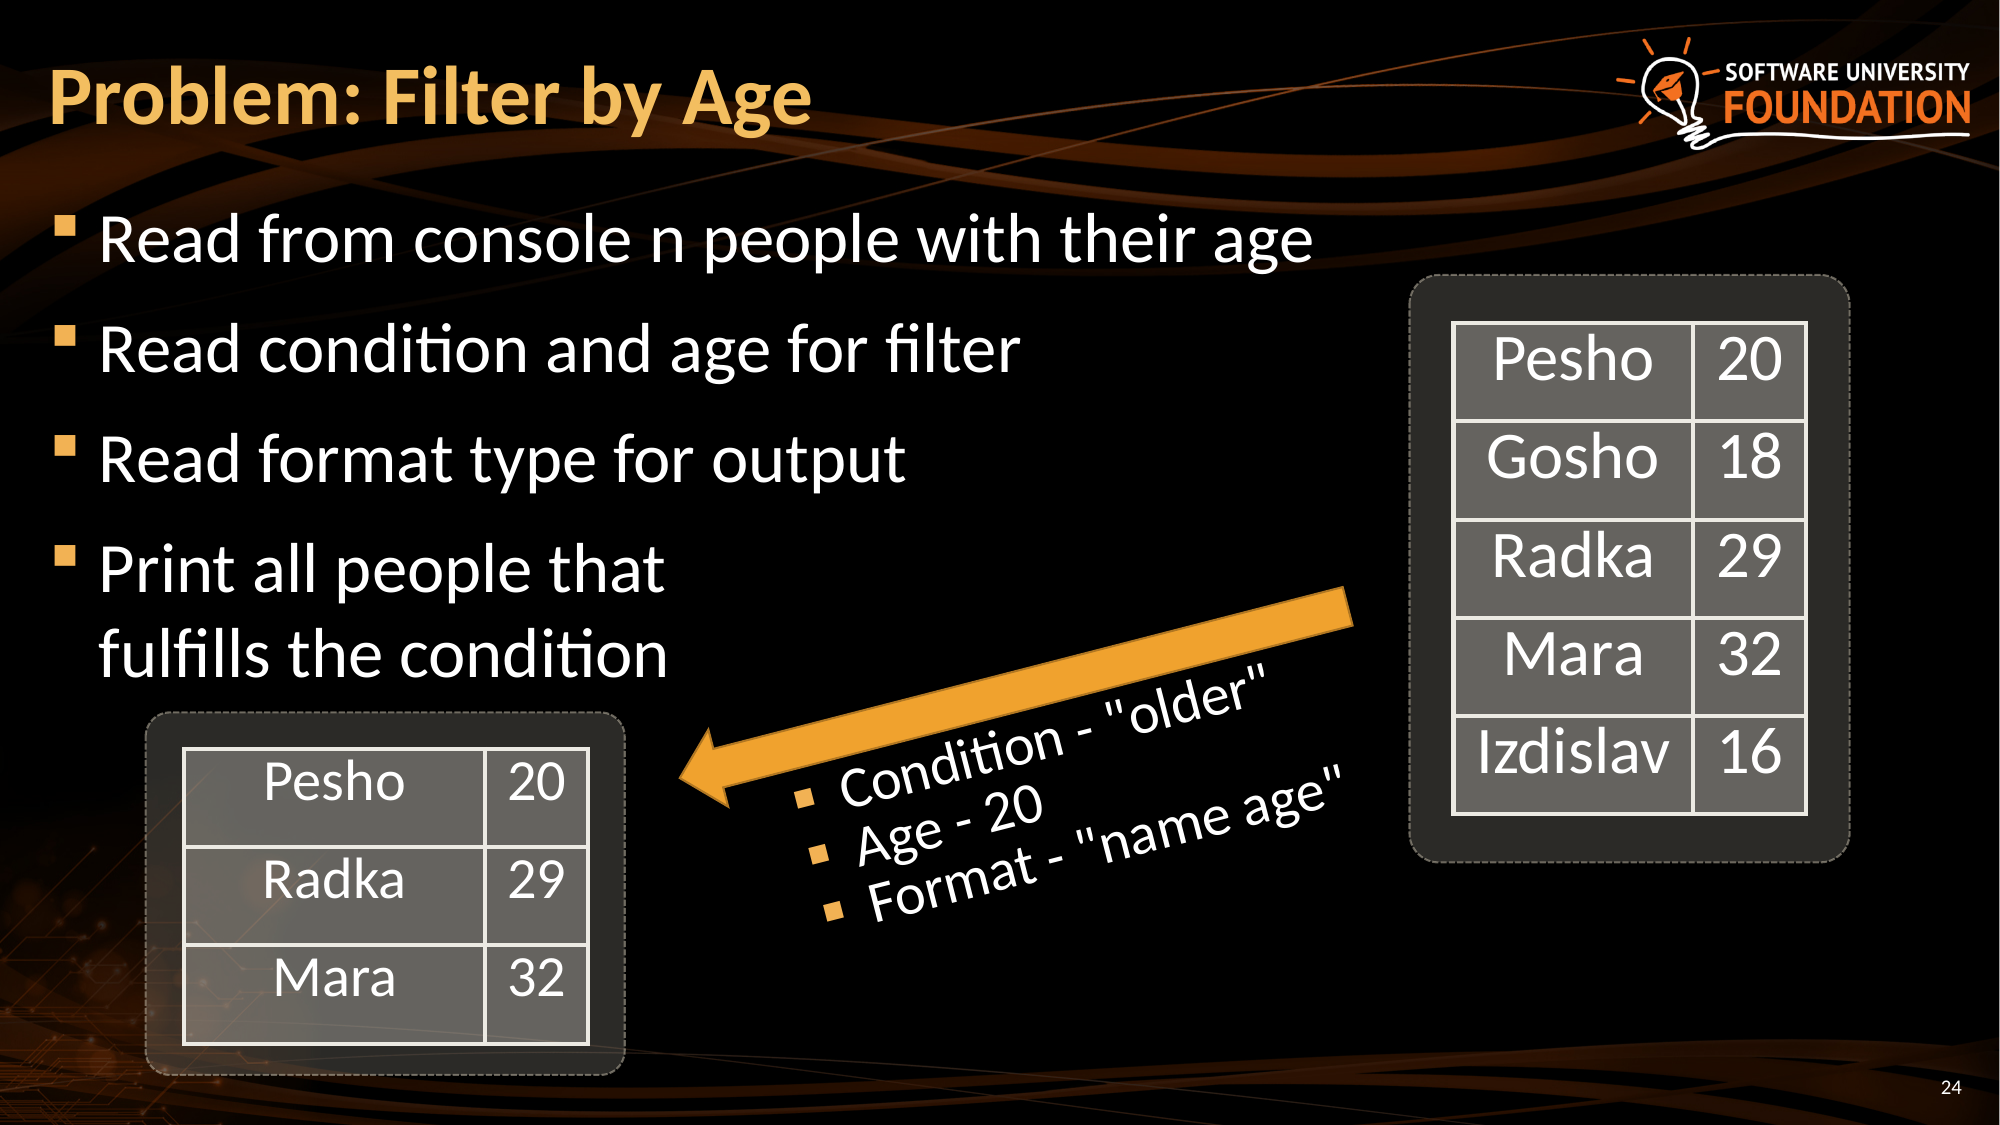

# Problem: Filter by Age
Read from console n people with their age
Read condition and age for filter
Read format type for output
Print all people that
fulfills the condition

| Pesho | 20 |
| --- | --- |
| Gosho | 18 |
| Radka | 29 |
| Mara | 32 |
| Izdislav | 16 |

Condition - "older"
Age - 20
Format - "name age"

| Pesho | 20 |
| --- | --- |
| Radka | 29 |
| Mara | 32 |

24